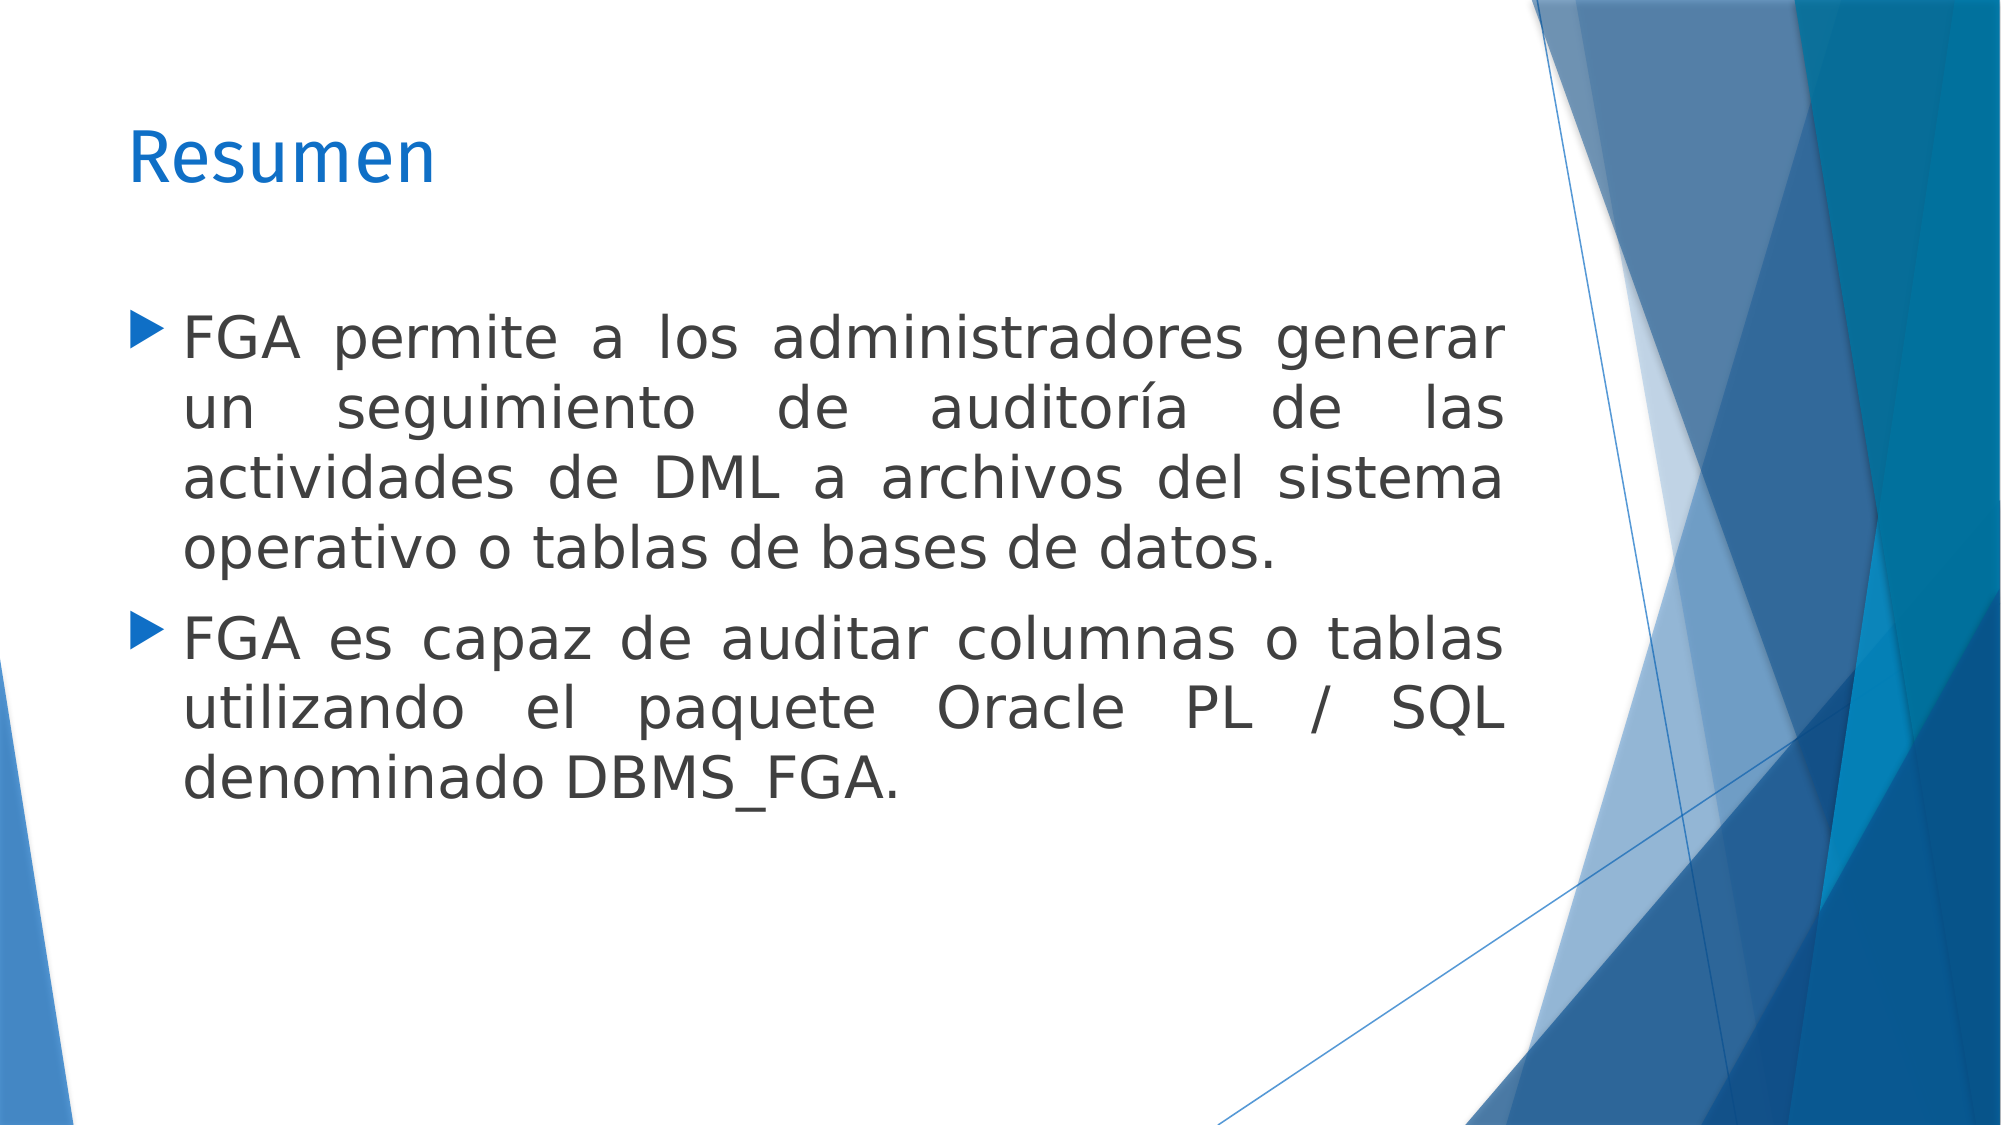

# Resumen
FGA permite a los administradores generar un seguimiento de auditoría de las actividades de DML a archivos del sistema operativo o tablas de bases de datos.
FGA es capaz de auditar columnas o tablas utilizando el paquete Oracle PL / SQL denominado DBMS_FGA.